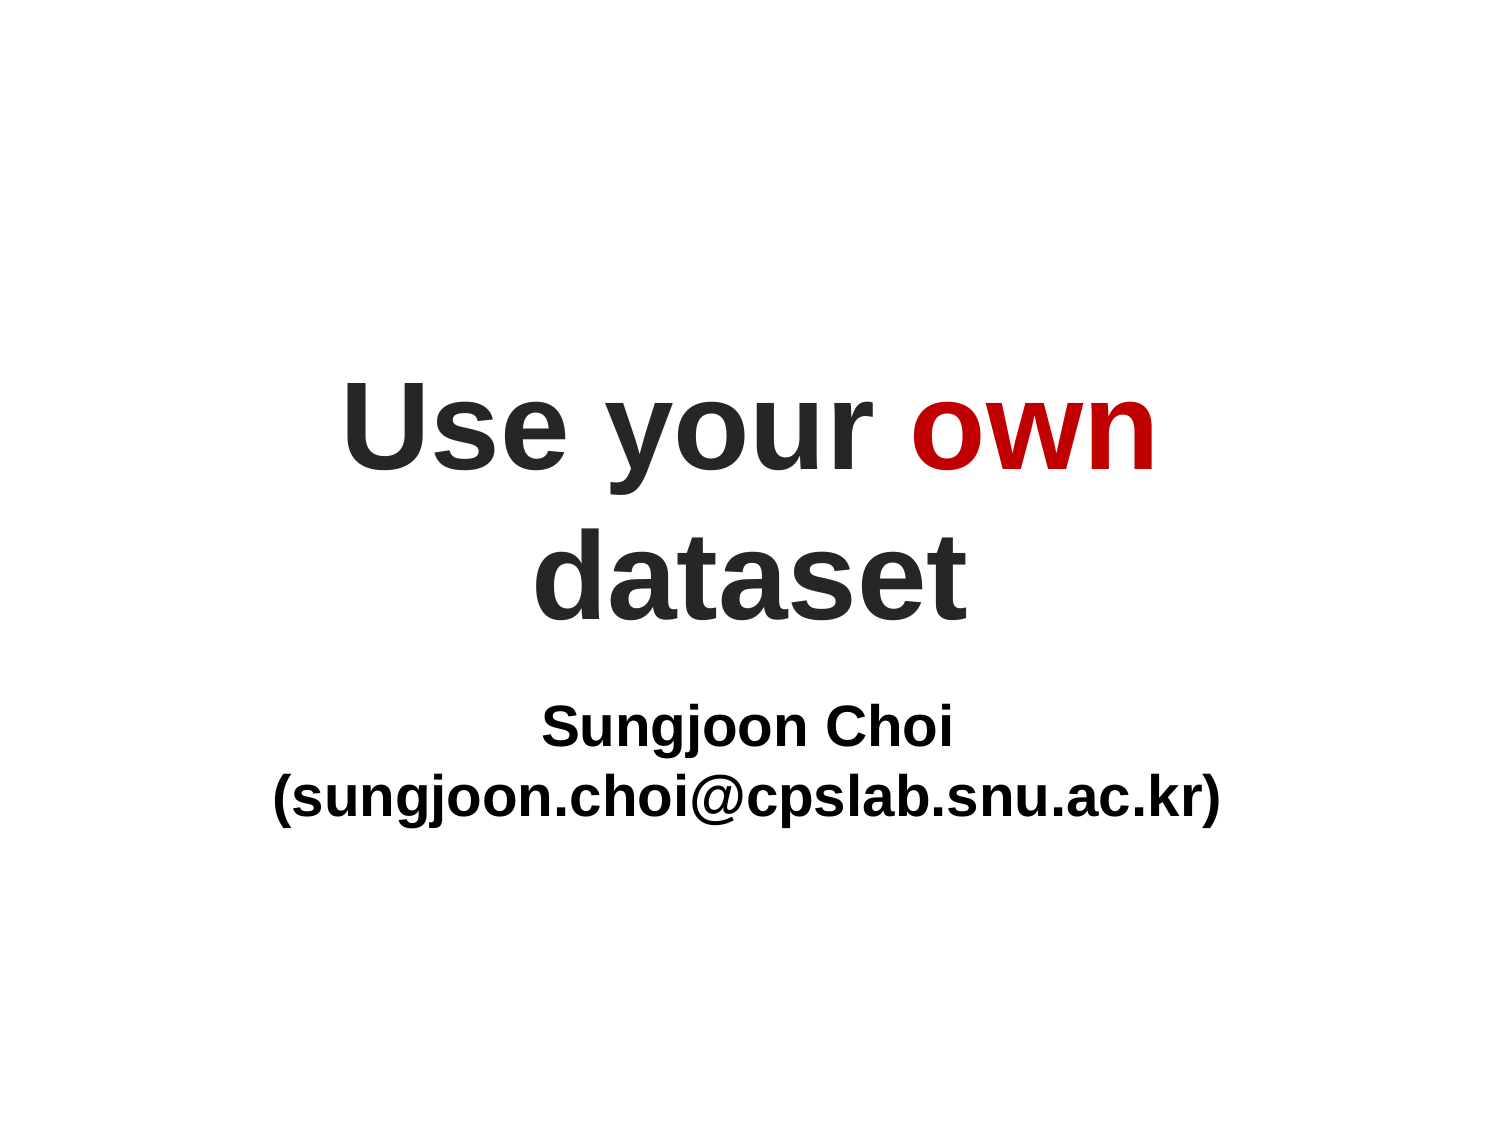

Use your own dataset
Sungjoon Choi
(sungjoon.choi@cpslab.snu.ac.kr)